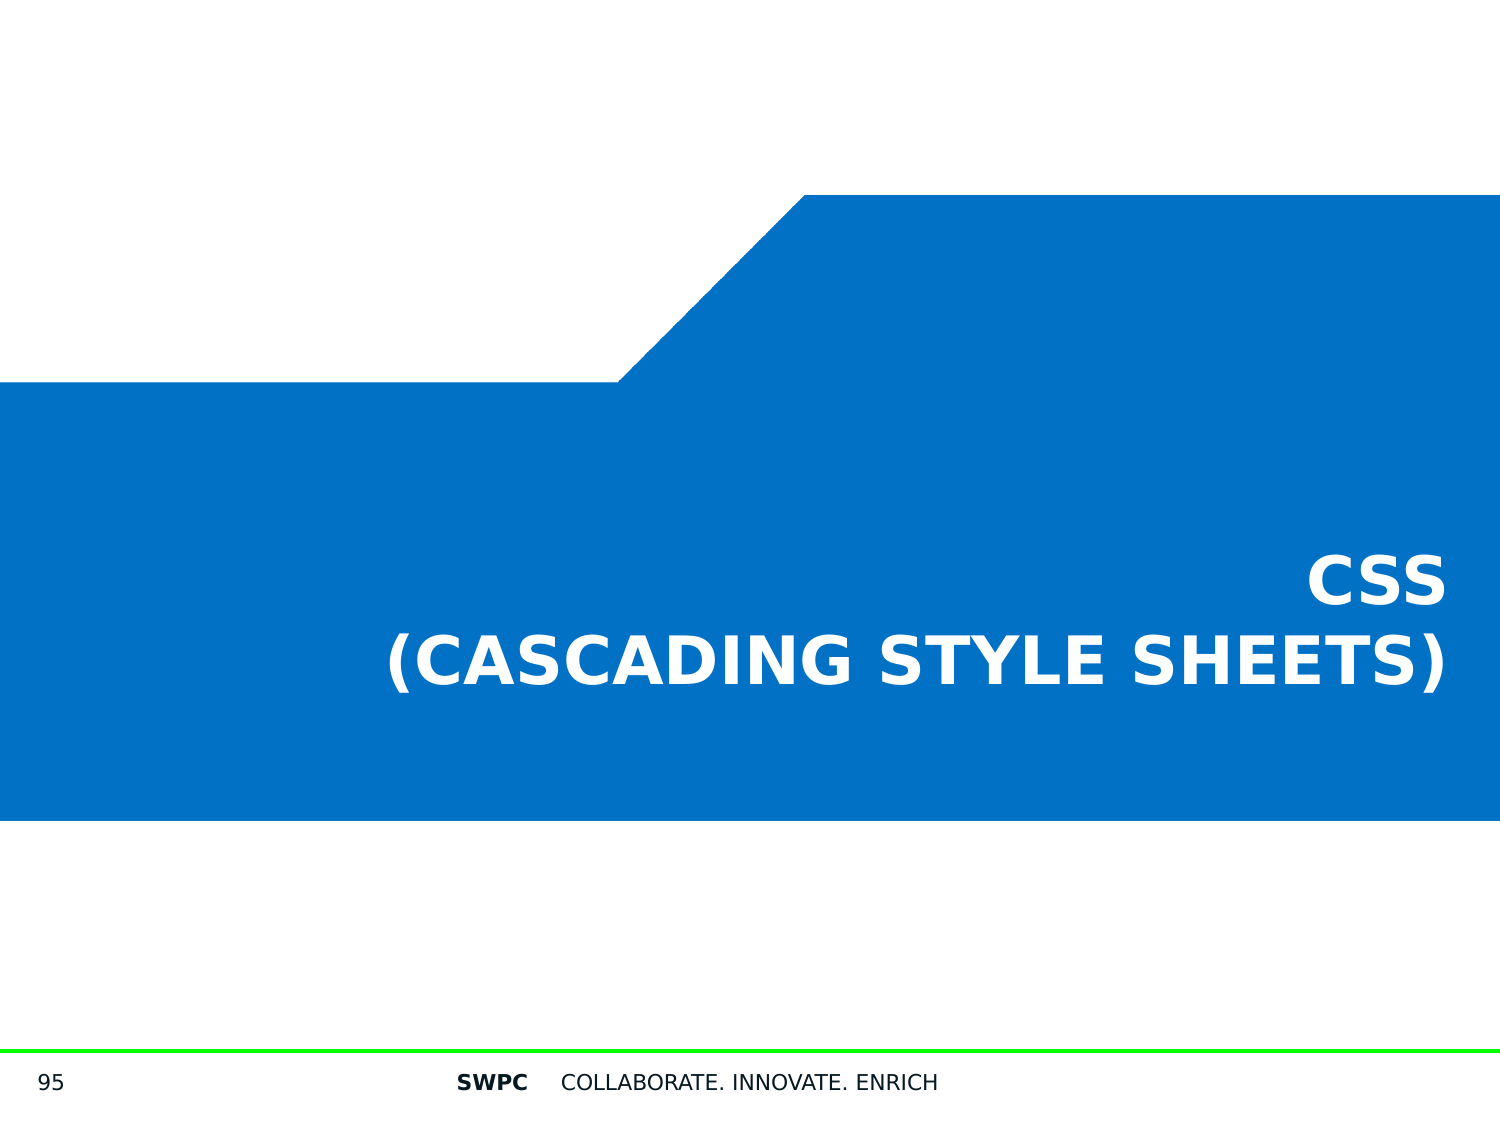

# CSS (Cascading Style Sheets)
SWPC
COLLABORATE. INNOVATE. ENRICH
95